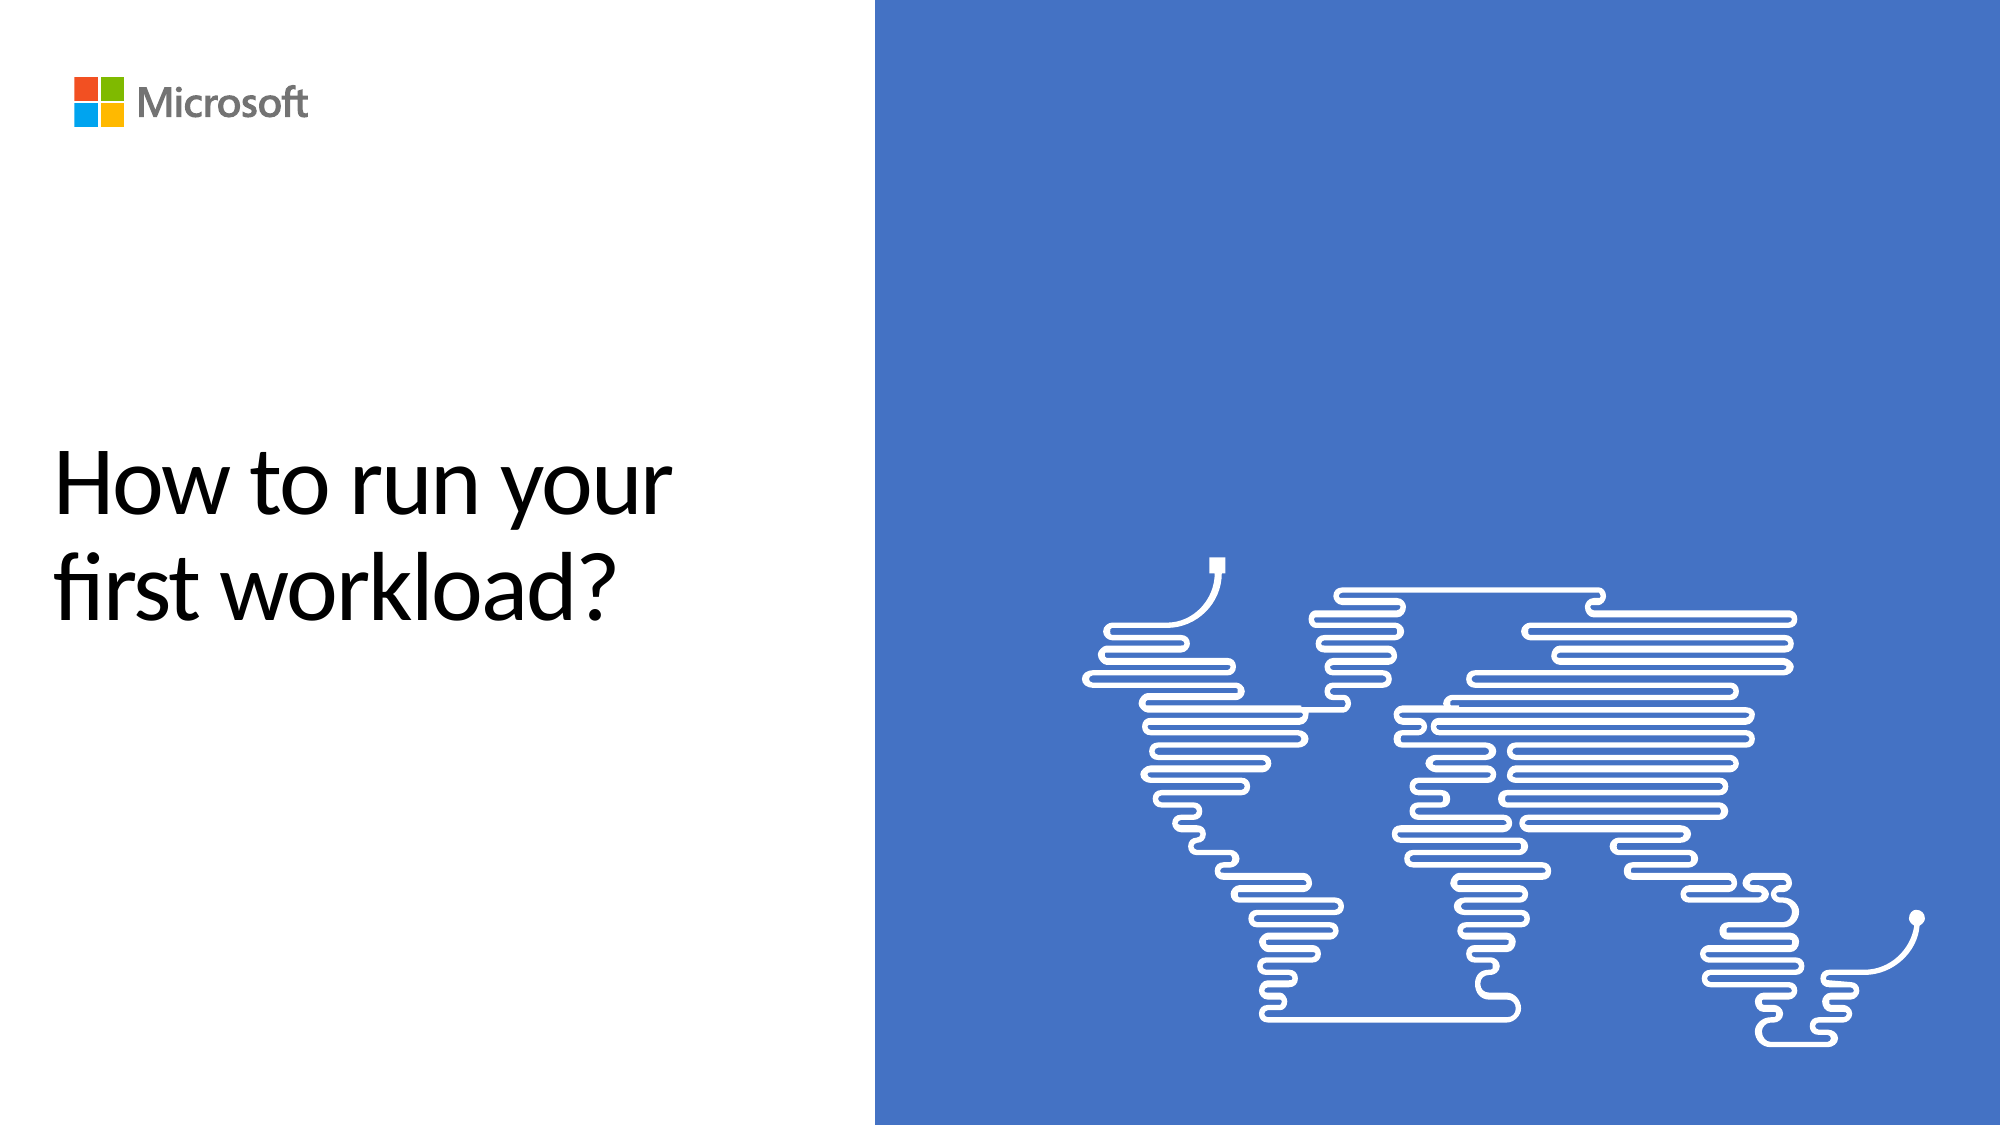

# How to run your first workload?